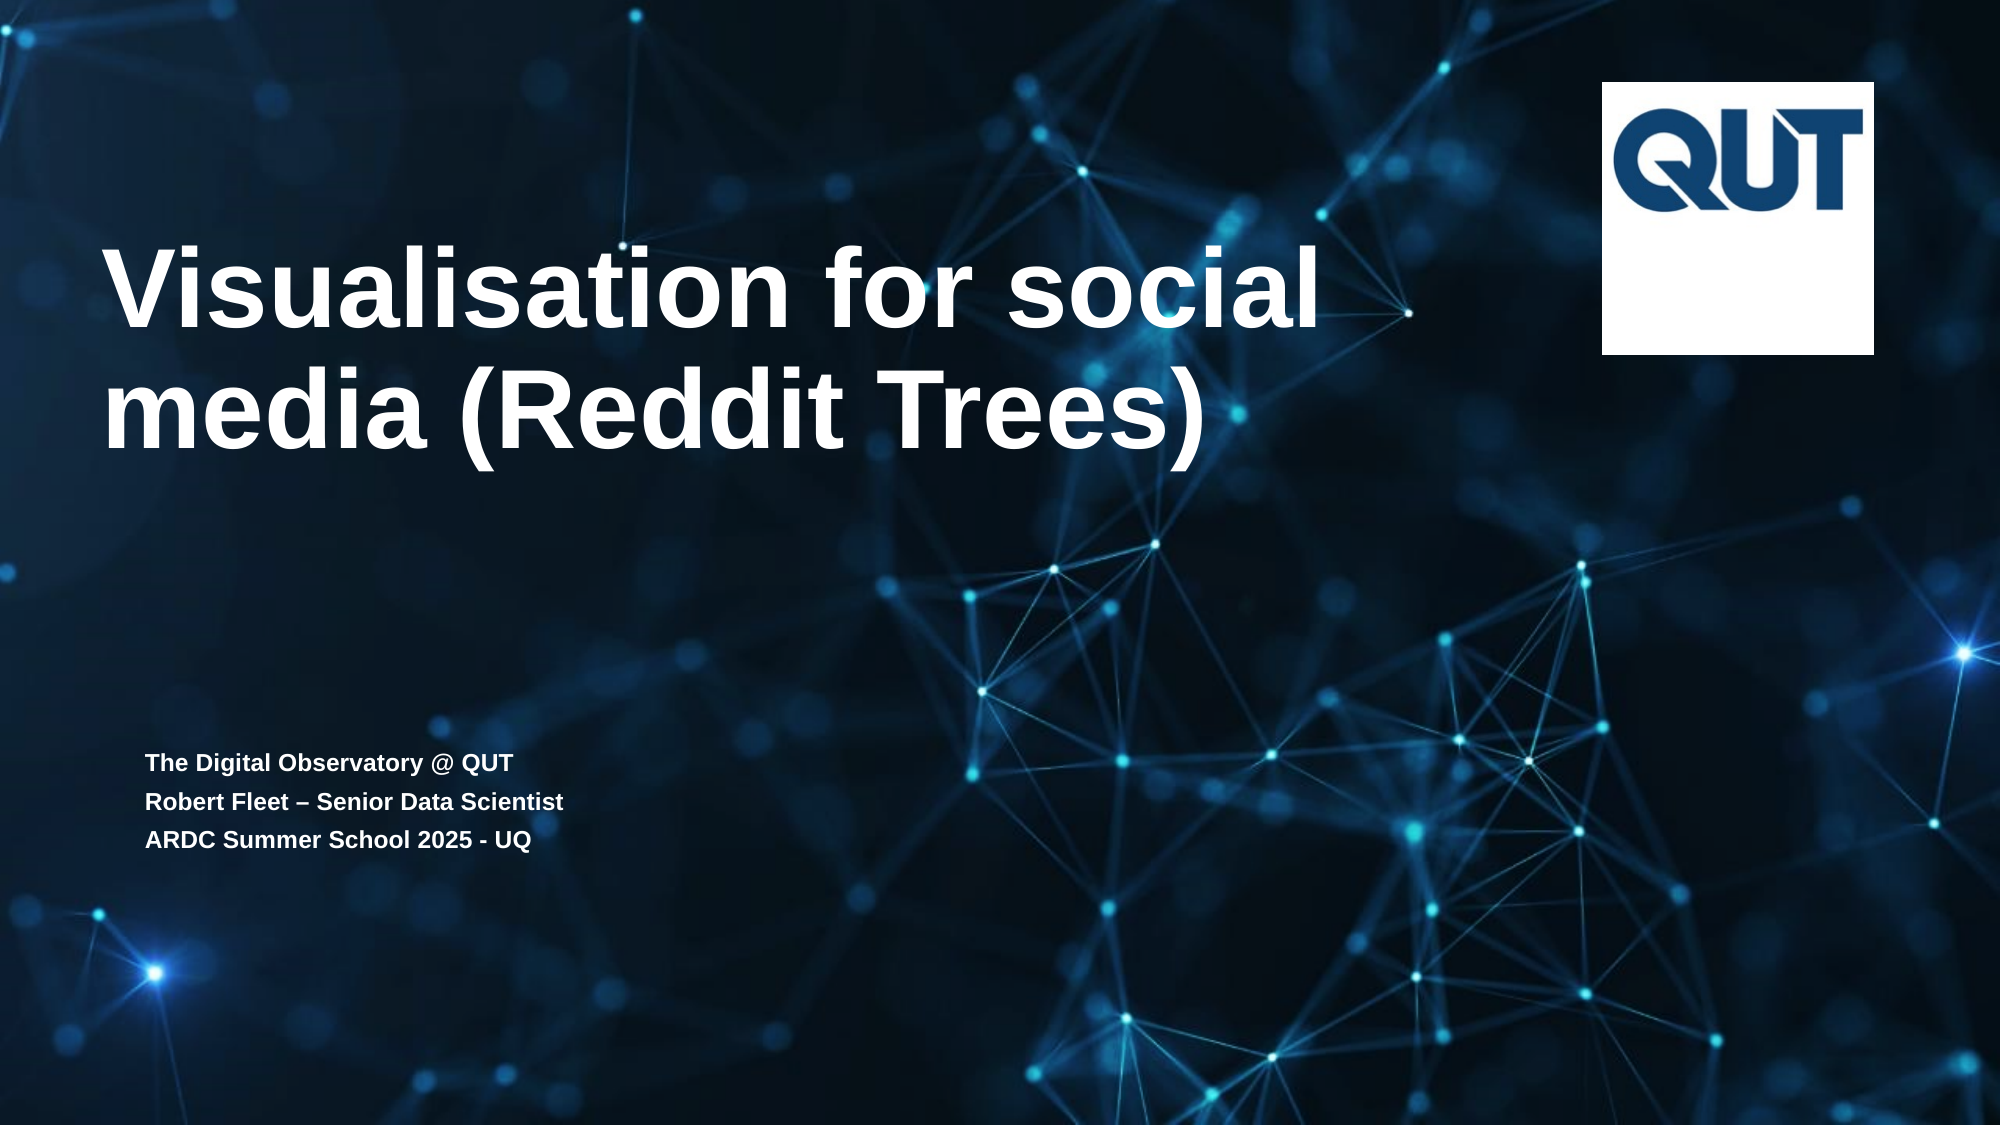

# Visualisation for social media (Reddit Trees)
The Digital Observatory @ QUT
Robert Fleet – Senior Data Scientist
ARDC Summer School 2025 - UQ